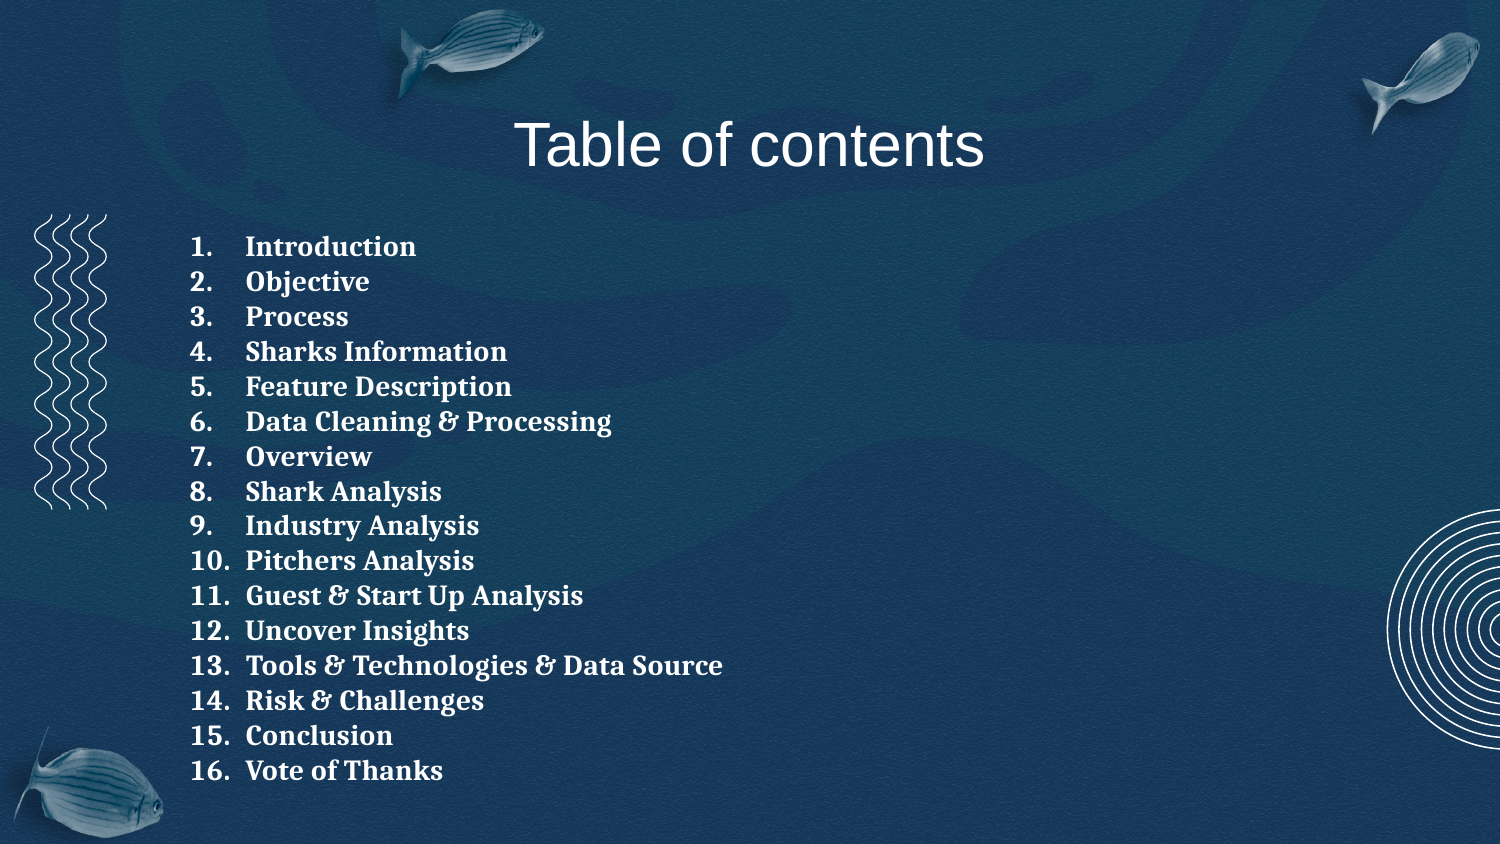

# Table of contents
Introduction
Objective
Process
Sharks Information
Feature Description
Data Cleaning & Processing
Overview
Shark Analysis
Industry Analysis
Pitchers Analysis
Guest & Start Up Analysis
Uncover Insights
Tools & Technologies & Data Source
Risk & Challenges
Conclusion
Vote of Thanks